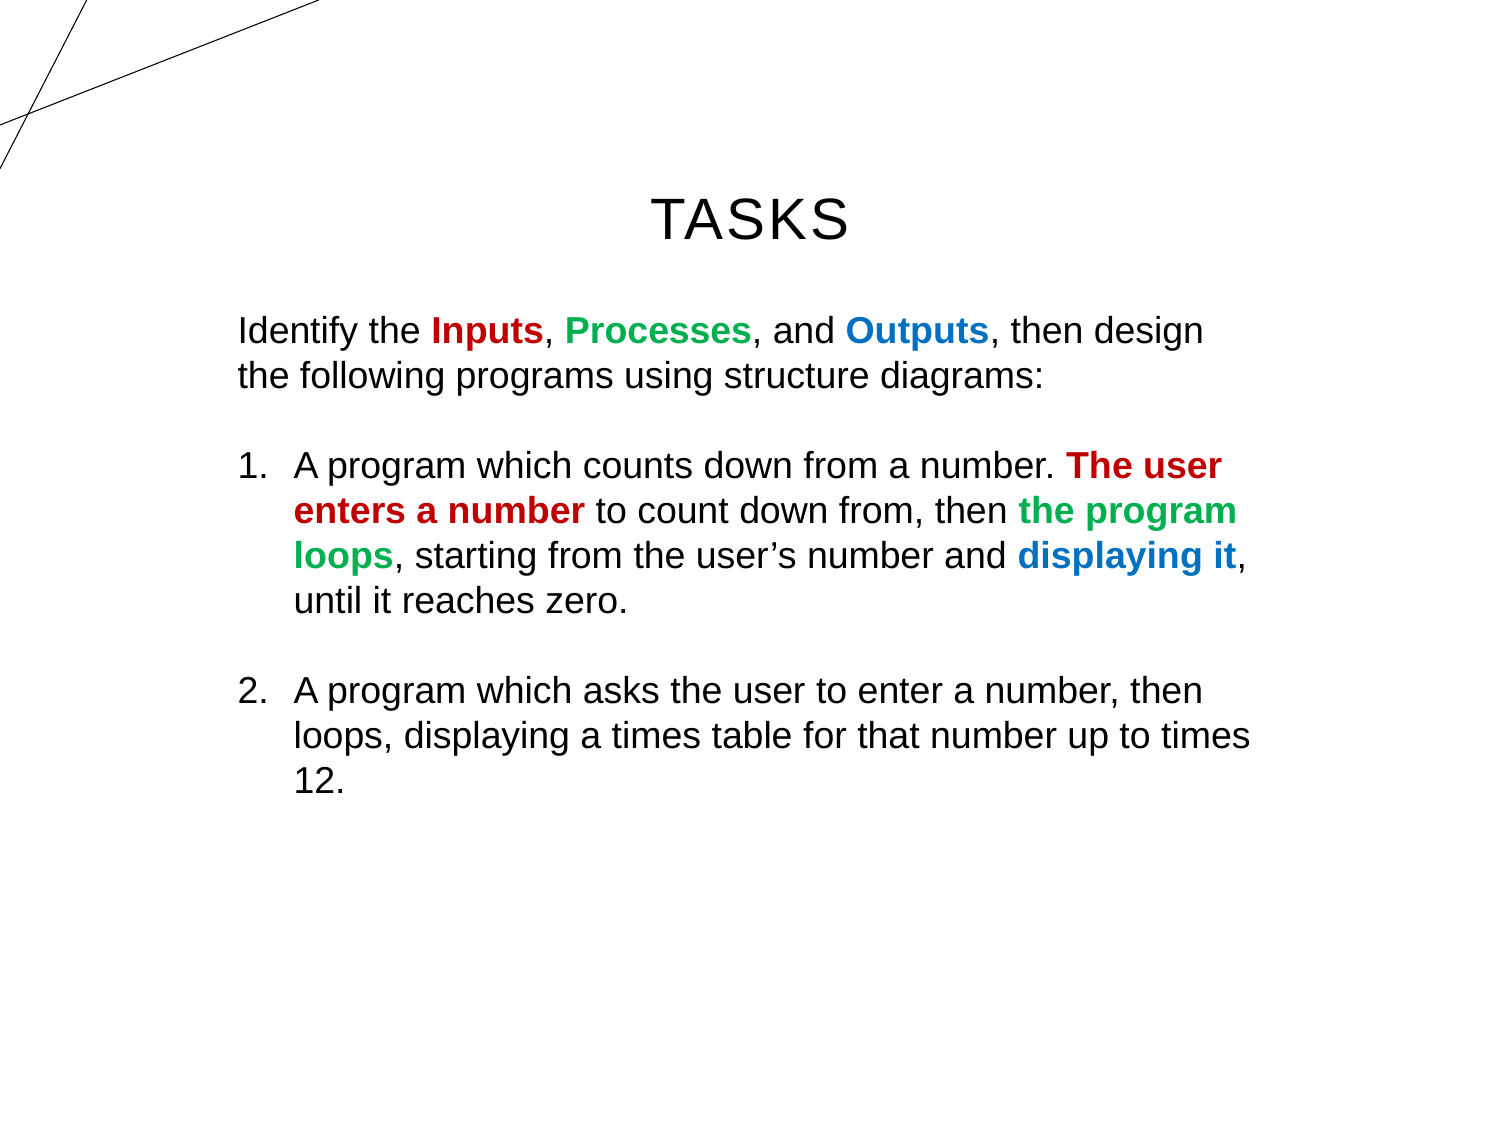

# tasks
Identify the Inputs, Processes, and Outputs, then design the following programs using structure diagrams:

A program which counts down from a number. The user enters a number to count down from, then the program loops, starting from the user’s number and displaying it, until it reaches zero.

A program which asks the user to enter a number, then loops, displaying a times table for that number up to times 12.